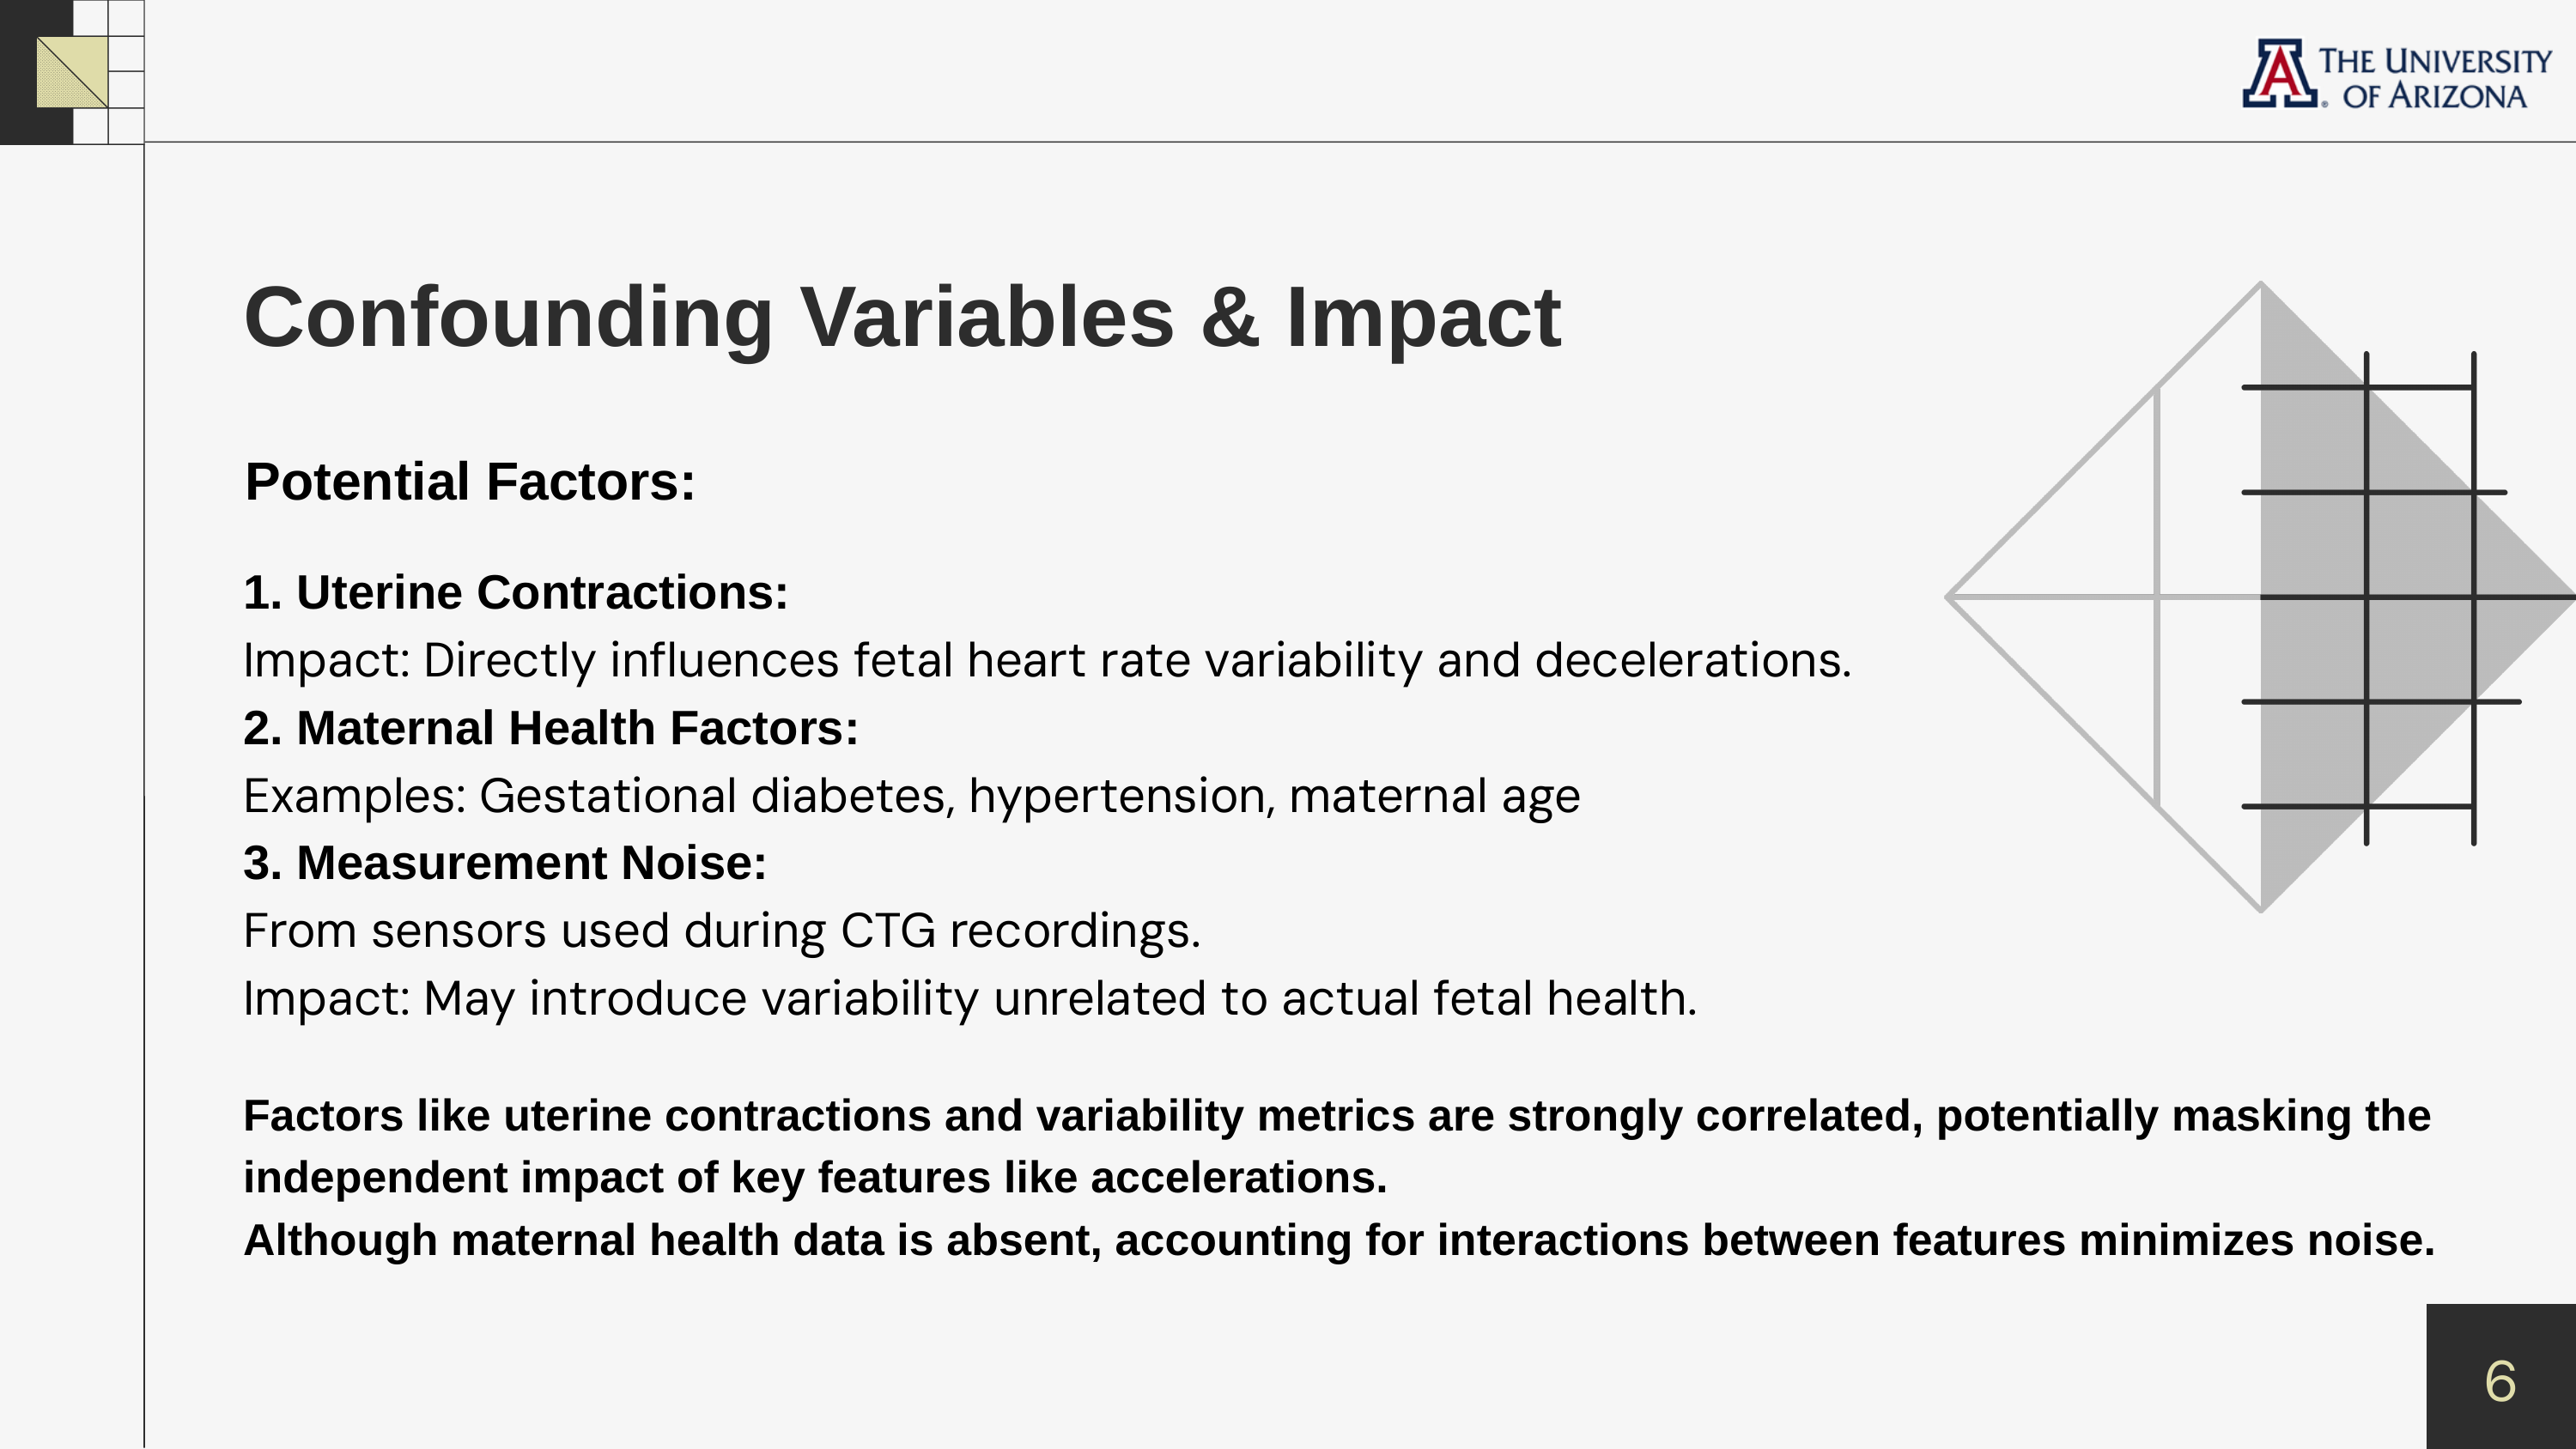

Confounding Variables & Impact

Potential Factors:
1. Uterine Contractions:
Impact: Directly influences fetal heart rate variability and decelerations.
2. Maternal Health Factors:
Examples: Gestational diabetes, hypertension, maternal age
3. Measurement Noise:
From sensors used during CTG recordings.
Impact: May introduce variability unrelated to actual fetal health.

Factors like uterine contractions and variability metrics are strongly correlated, potentially masking the independent impact of key features like accelerations.
Although maternal health data is absent, accounting for interactions between features minimizes noise.

6